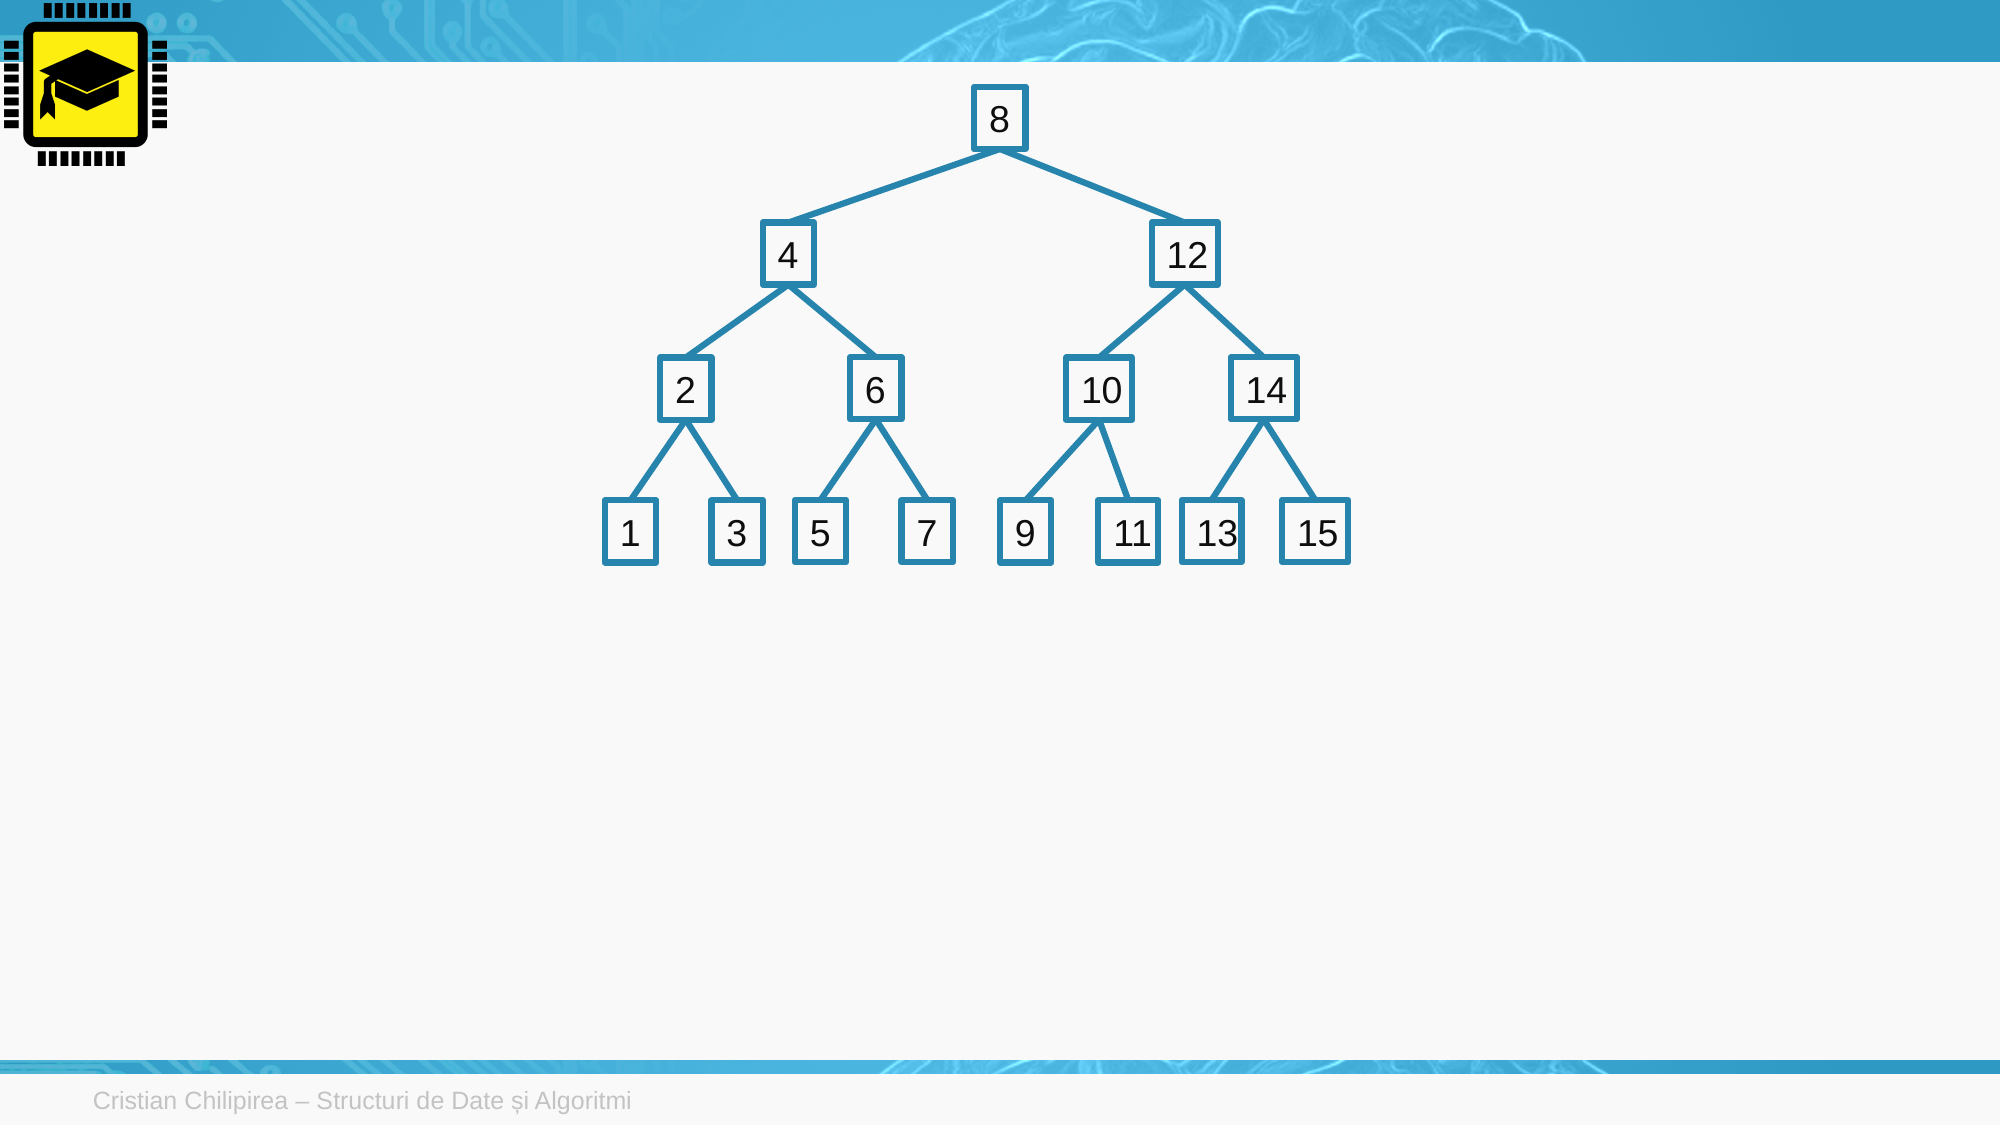

8
4
12
6
14
2
10
5
7
13
15
1
3
9
11
Cristian Chilipirea – Structuri de Date și Algoritmi